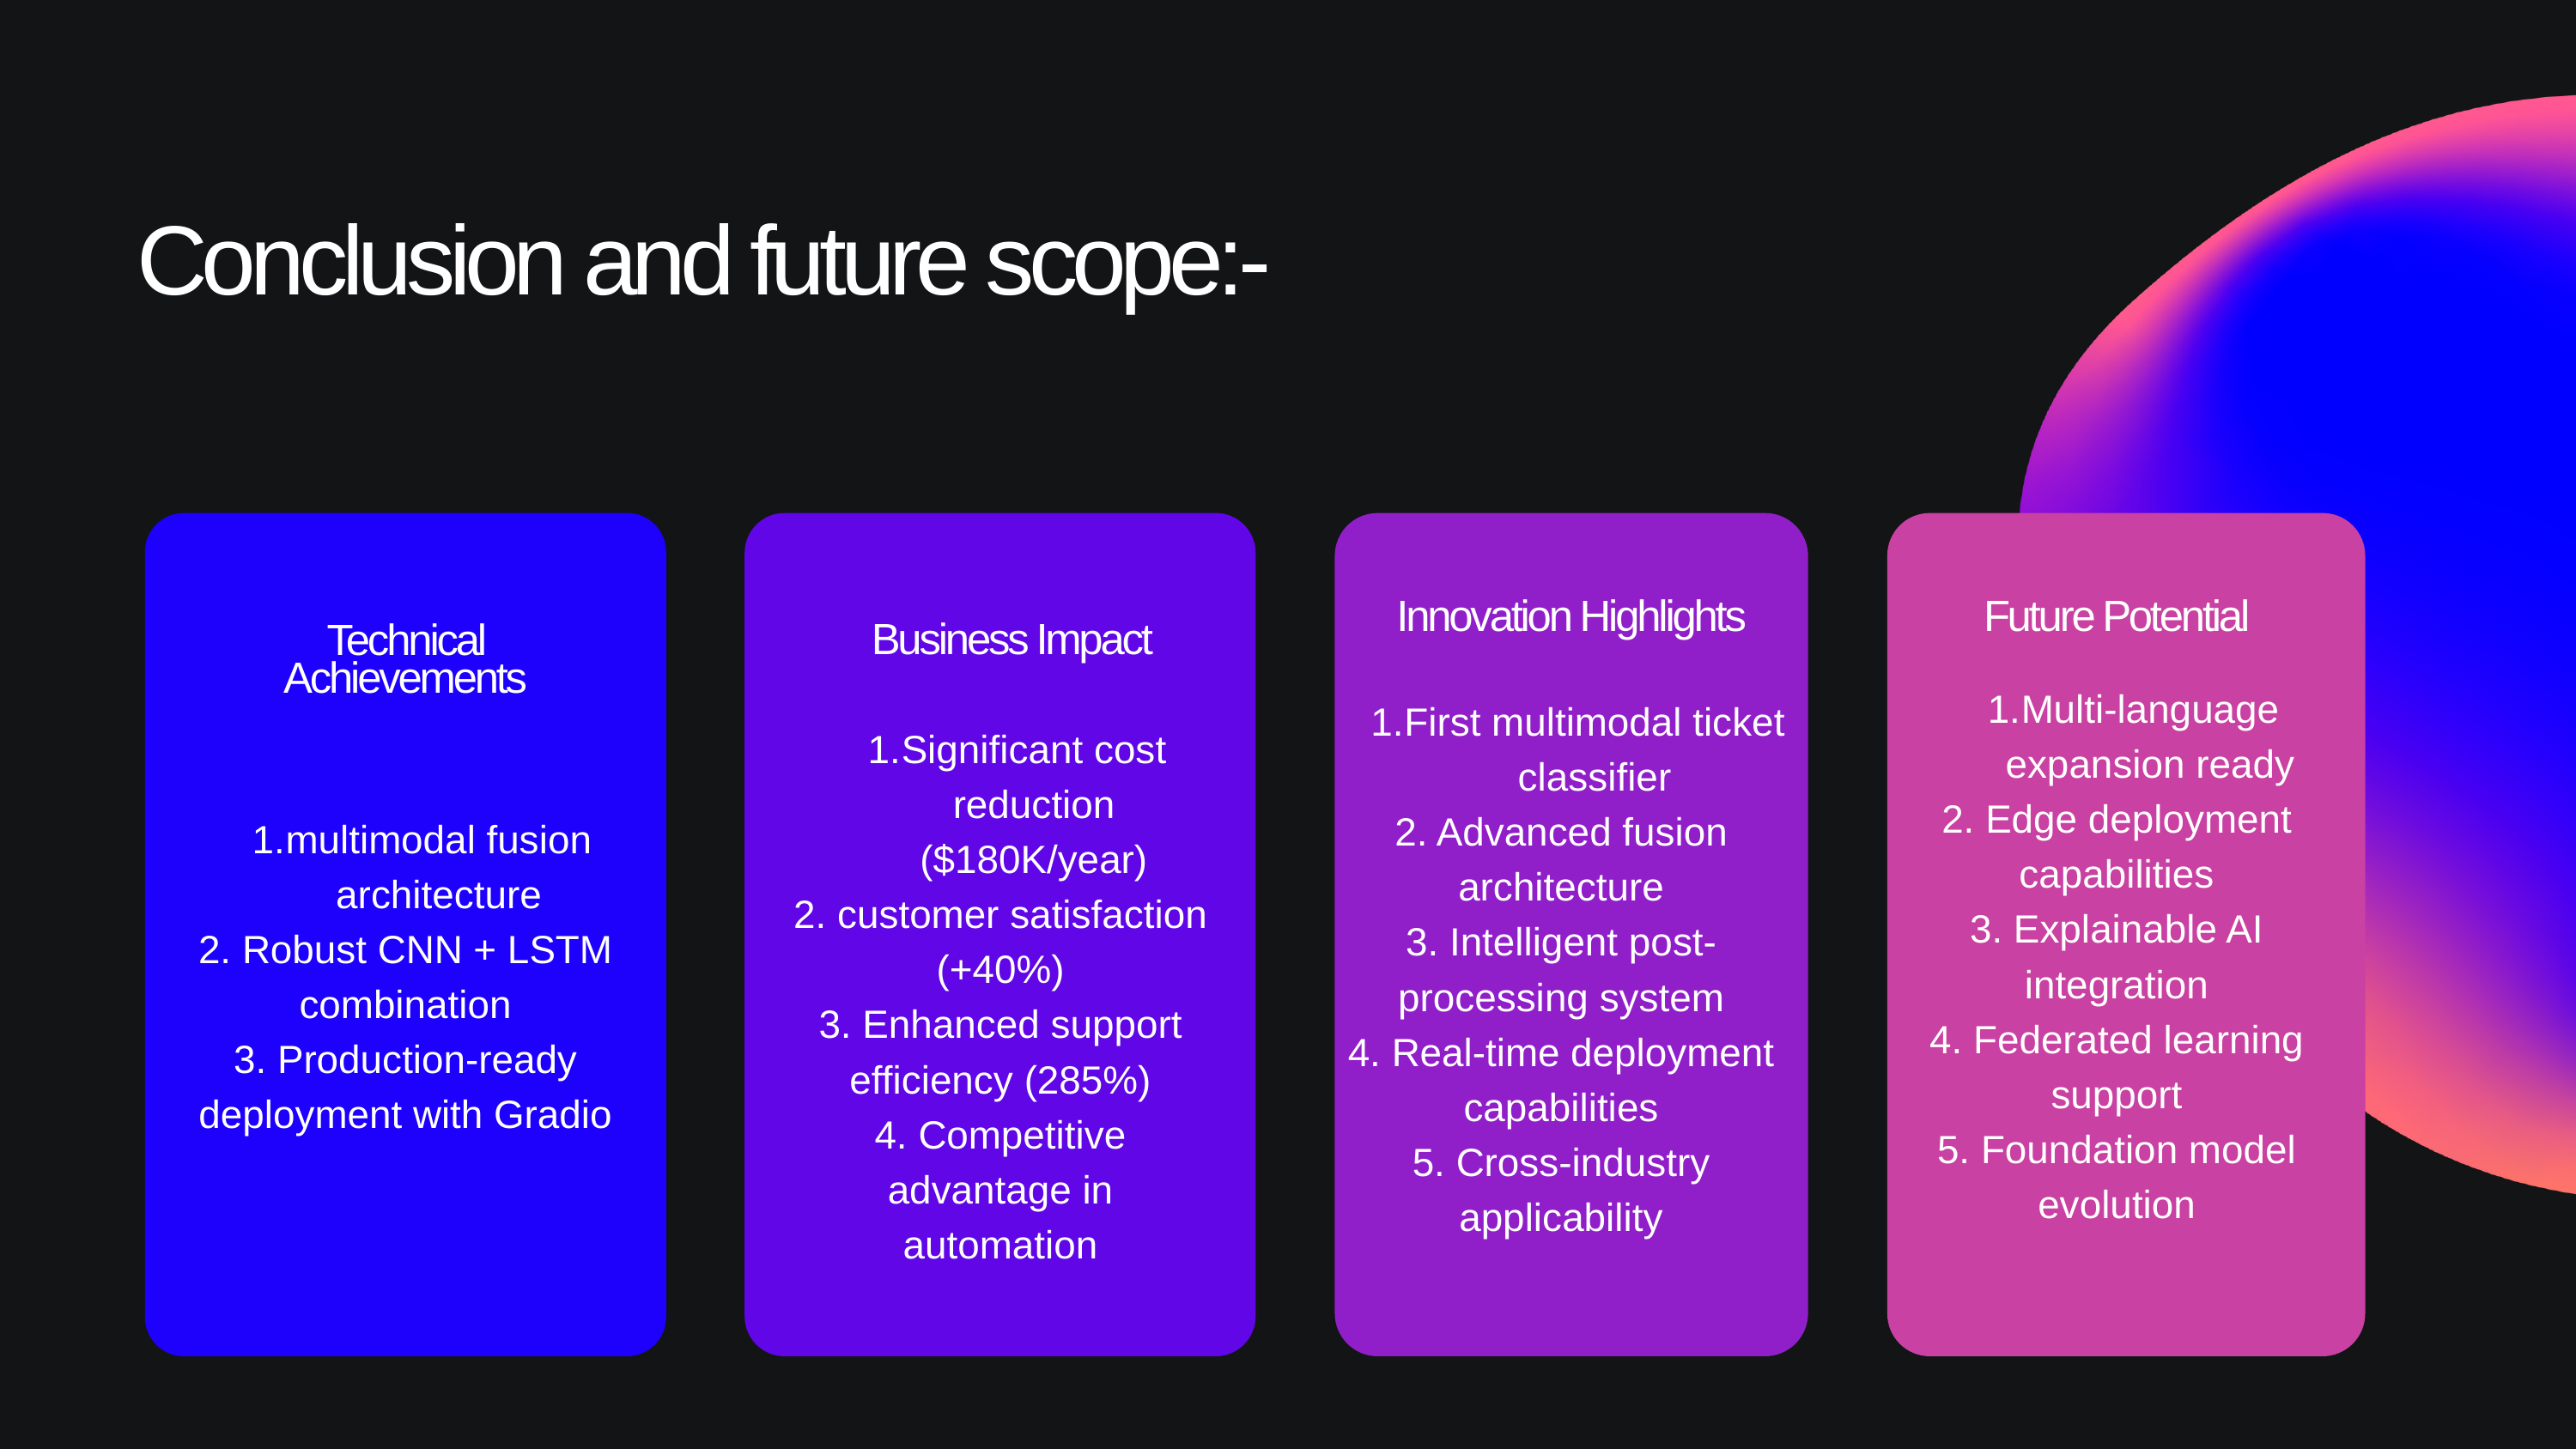

Conclusion and future scope:-

Innovation Highlights

Future Potential

Technical Achievements

Business Impact

First multimodal ticket classifier
2. Advanced fusion architecture
3. Intelligent post-processing system
4. Real-time deployment capabilities
5. Cross-industry applicability

Multi-language expansion ready
2. Edge deployment capabilities
3. Explainable AI integration
4. Federated learning support
5. Foundation model evolution

Significant cost reduction ($180K/year)
2. customer satisfaction (+40%)
3. Enhanced support efficiency (285%)
4. Competitive advantage in automation

multimodal fusion architecture
2. Robust CNN + LSTM combination
3. Production-ready deployment with Gradio